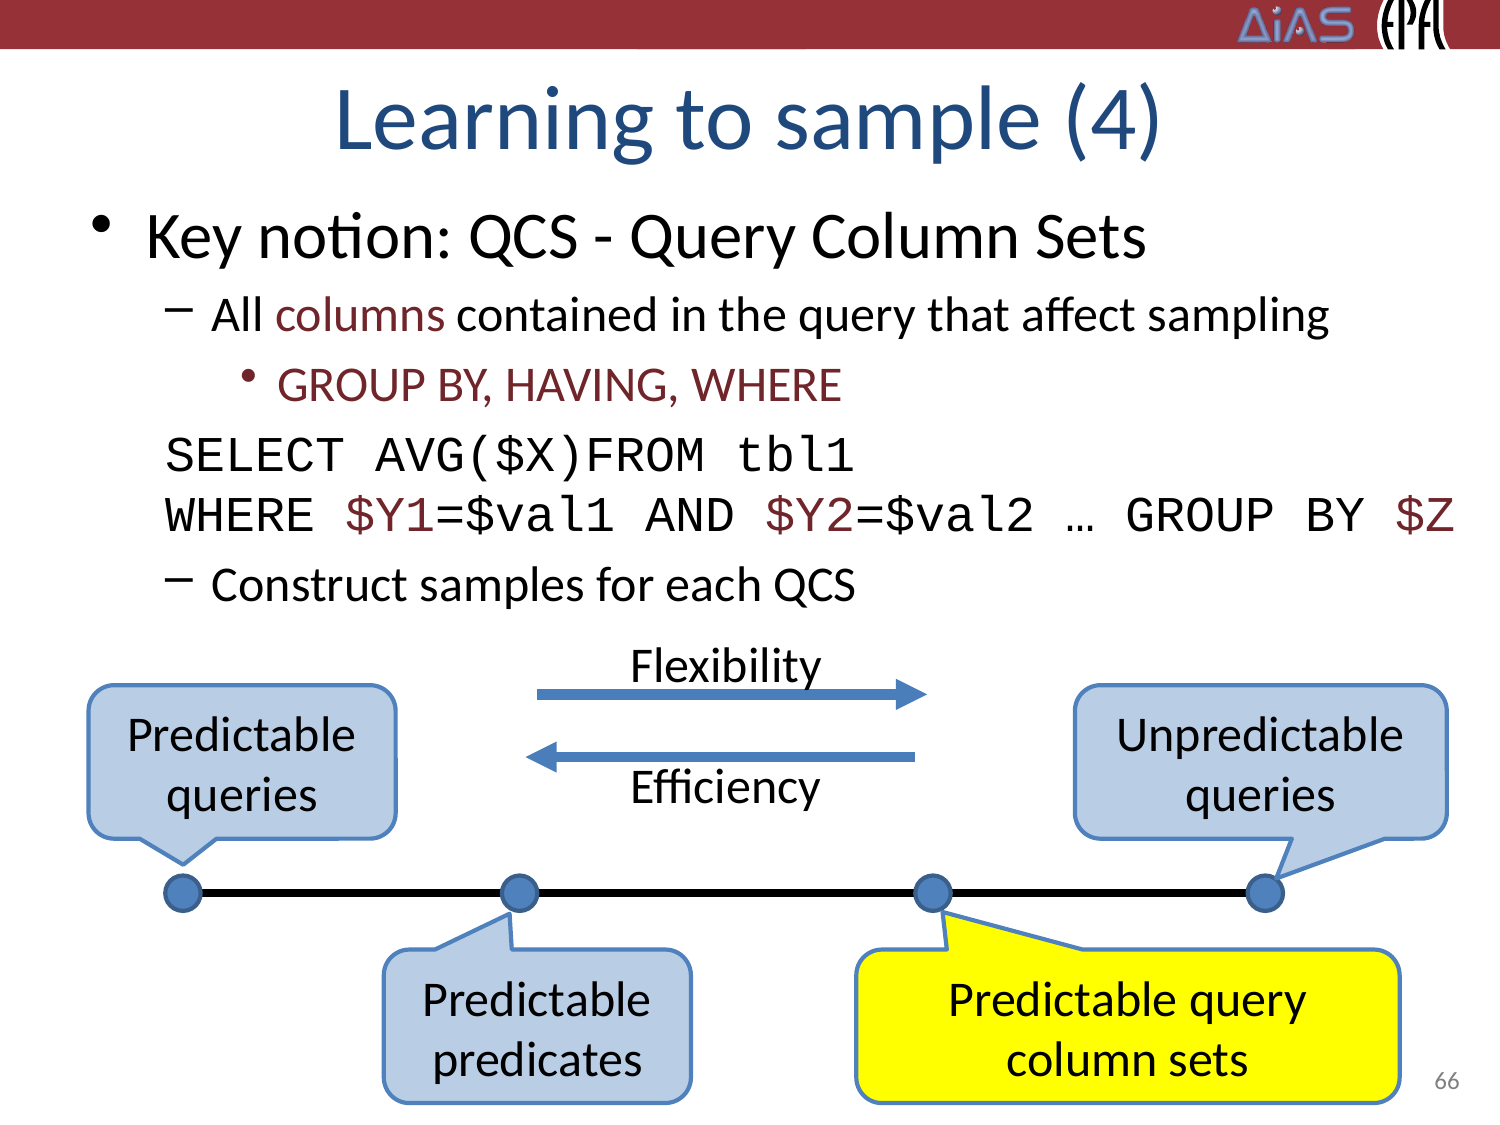

# Learning to sample (4)
Key notion: QCS - Query Column Sets
All columns contained in the query that affect sampling
GROUP BY, HAVING, WHERE
SELECT AVG($X)FROM tbl1
WHERE $Y1=$val1 AND $Y2=$val2 … GROUP BY $Z
Construct samples for each QCS
Flexibility
Predictable queries
Unpredictable queries
Efficiency

Predictable predicates
Predictable query column sets
66